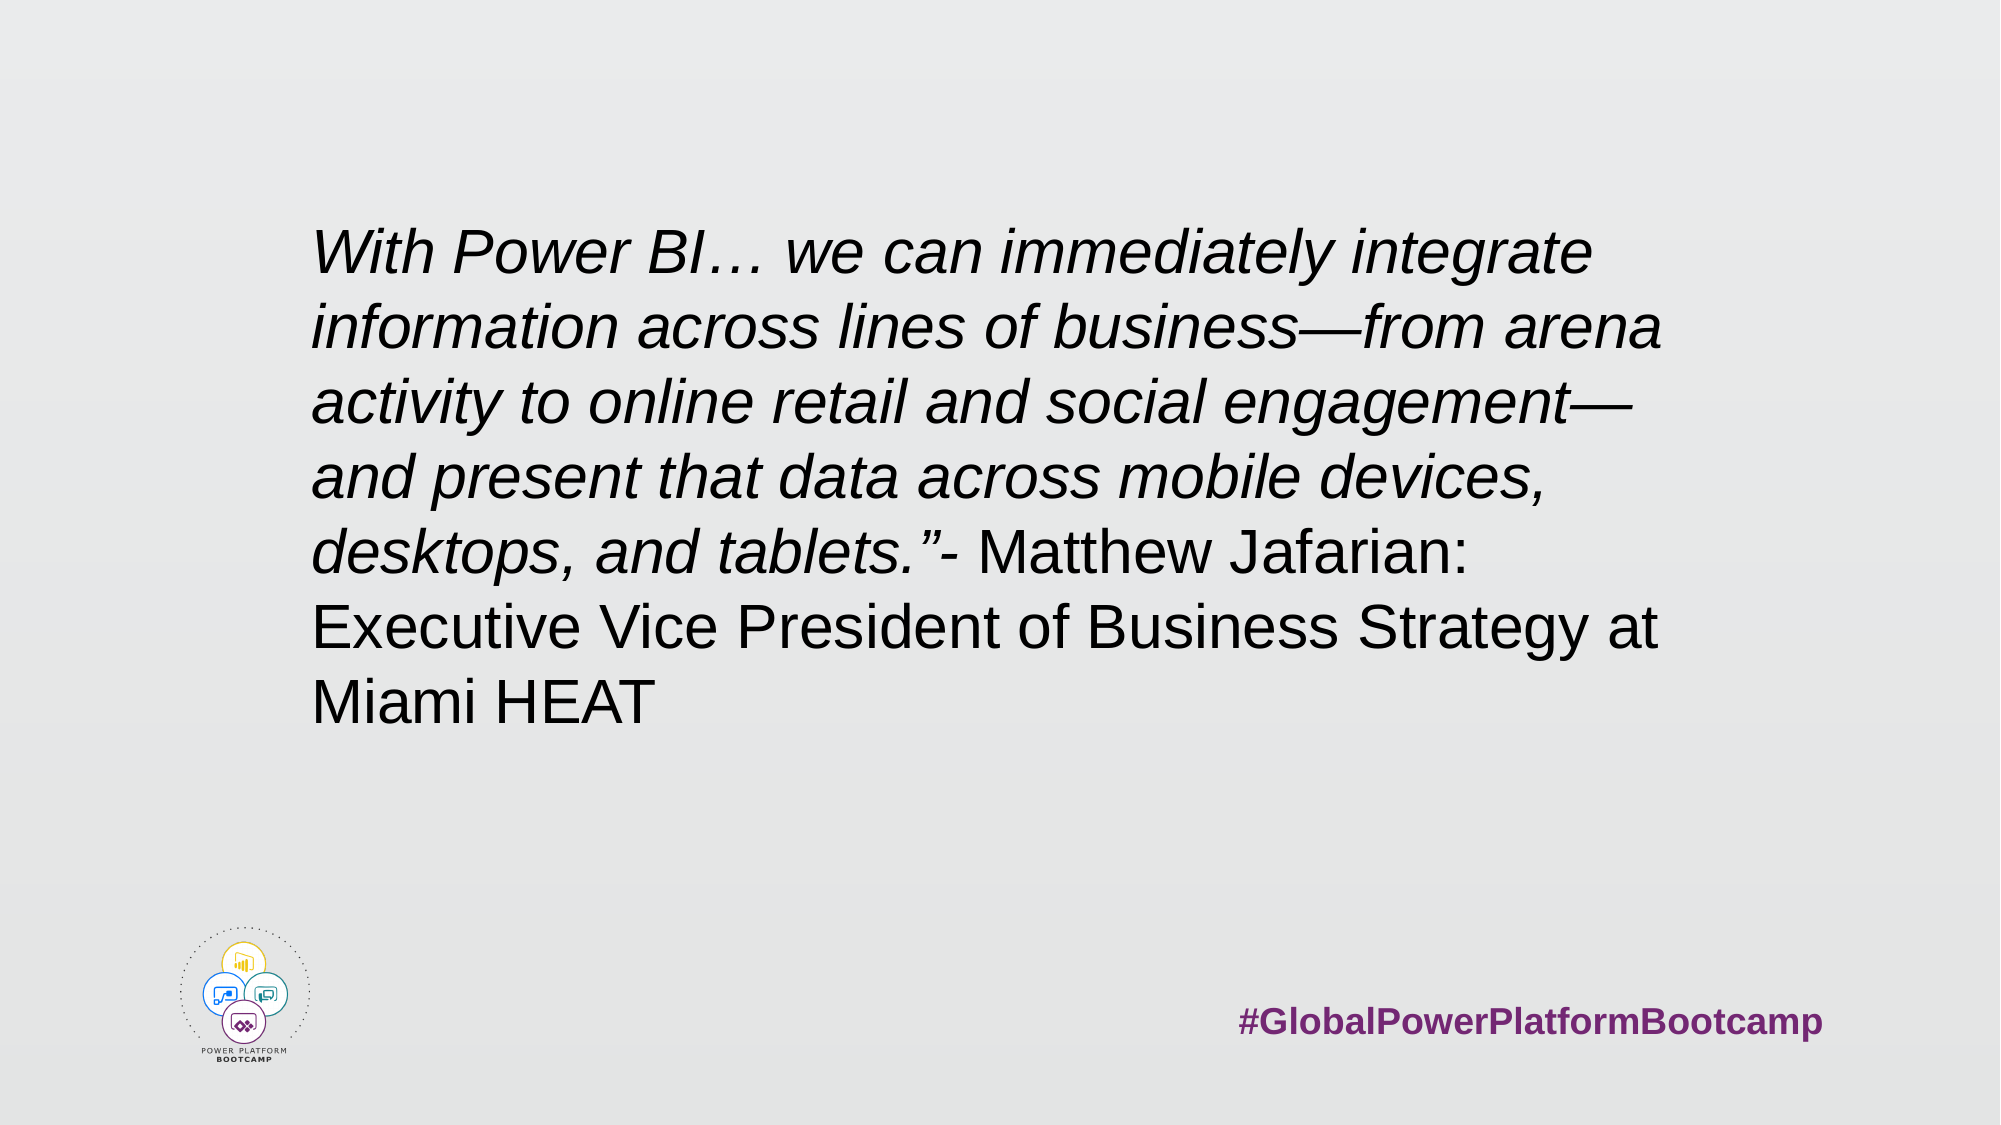

With Power BI… we can immediately integrate information across lines of business—from arena activity to online retail and social engagement—and present that data across mobile devices, desktops, and tablets.”- Matthew Jafarian: Executive Vice President of Business Strategy at Miami HEAT